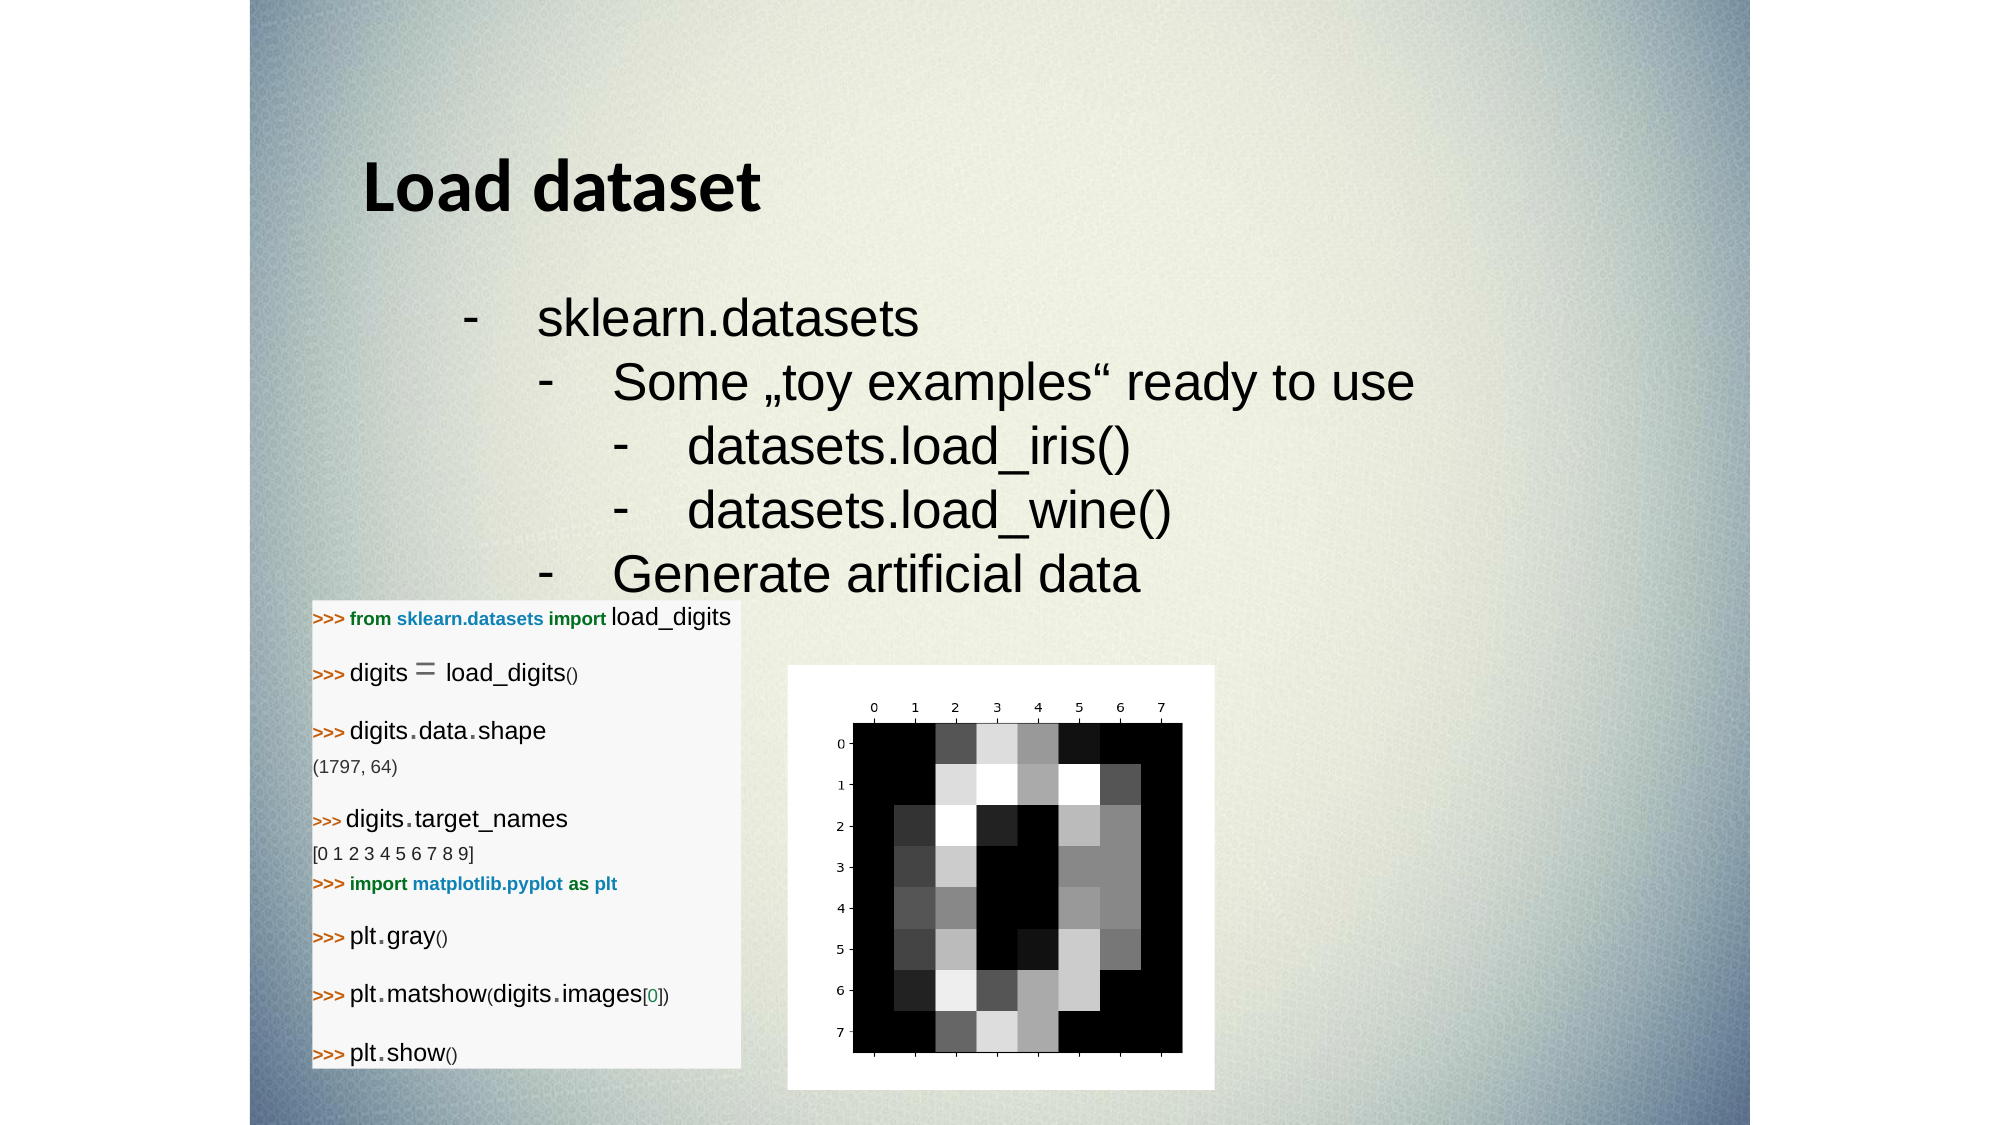

# Load dataset
sklearn.datasets
Some „toy examples“ ready to use
datasets.load_iris()
datasets.load_wine()
Generate artificial data
>>> from sklearn.datasets import load_digits
>>> digits = load_digits()
>>> digits.data.shape
(1797, 64)
>>> digits.target_names
[0 1 2 3 4 5 6 7 8 9]
>>> import matplotlib.pyplot as plt
>>> plt.gray()
>>> plt.matshow(digits.images[0])
>>> plt.show()